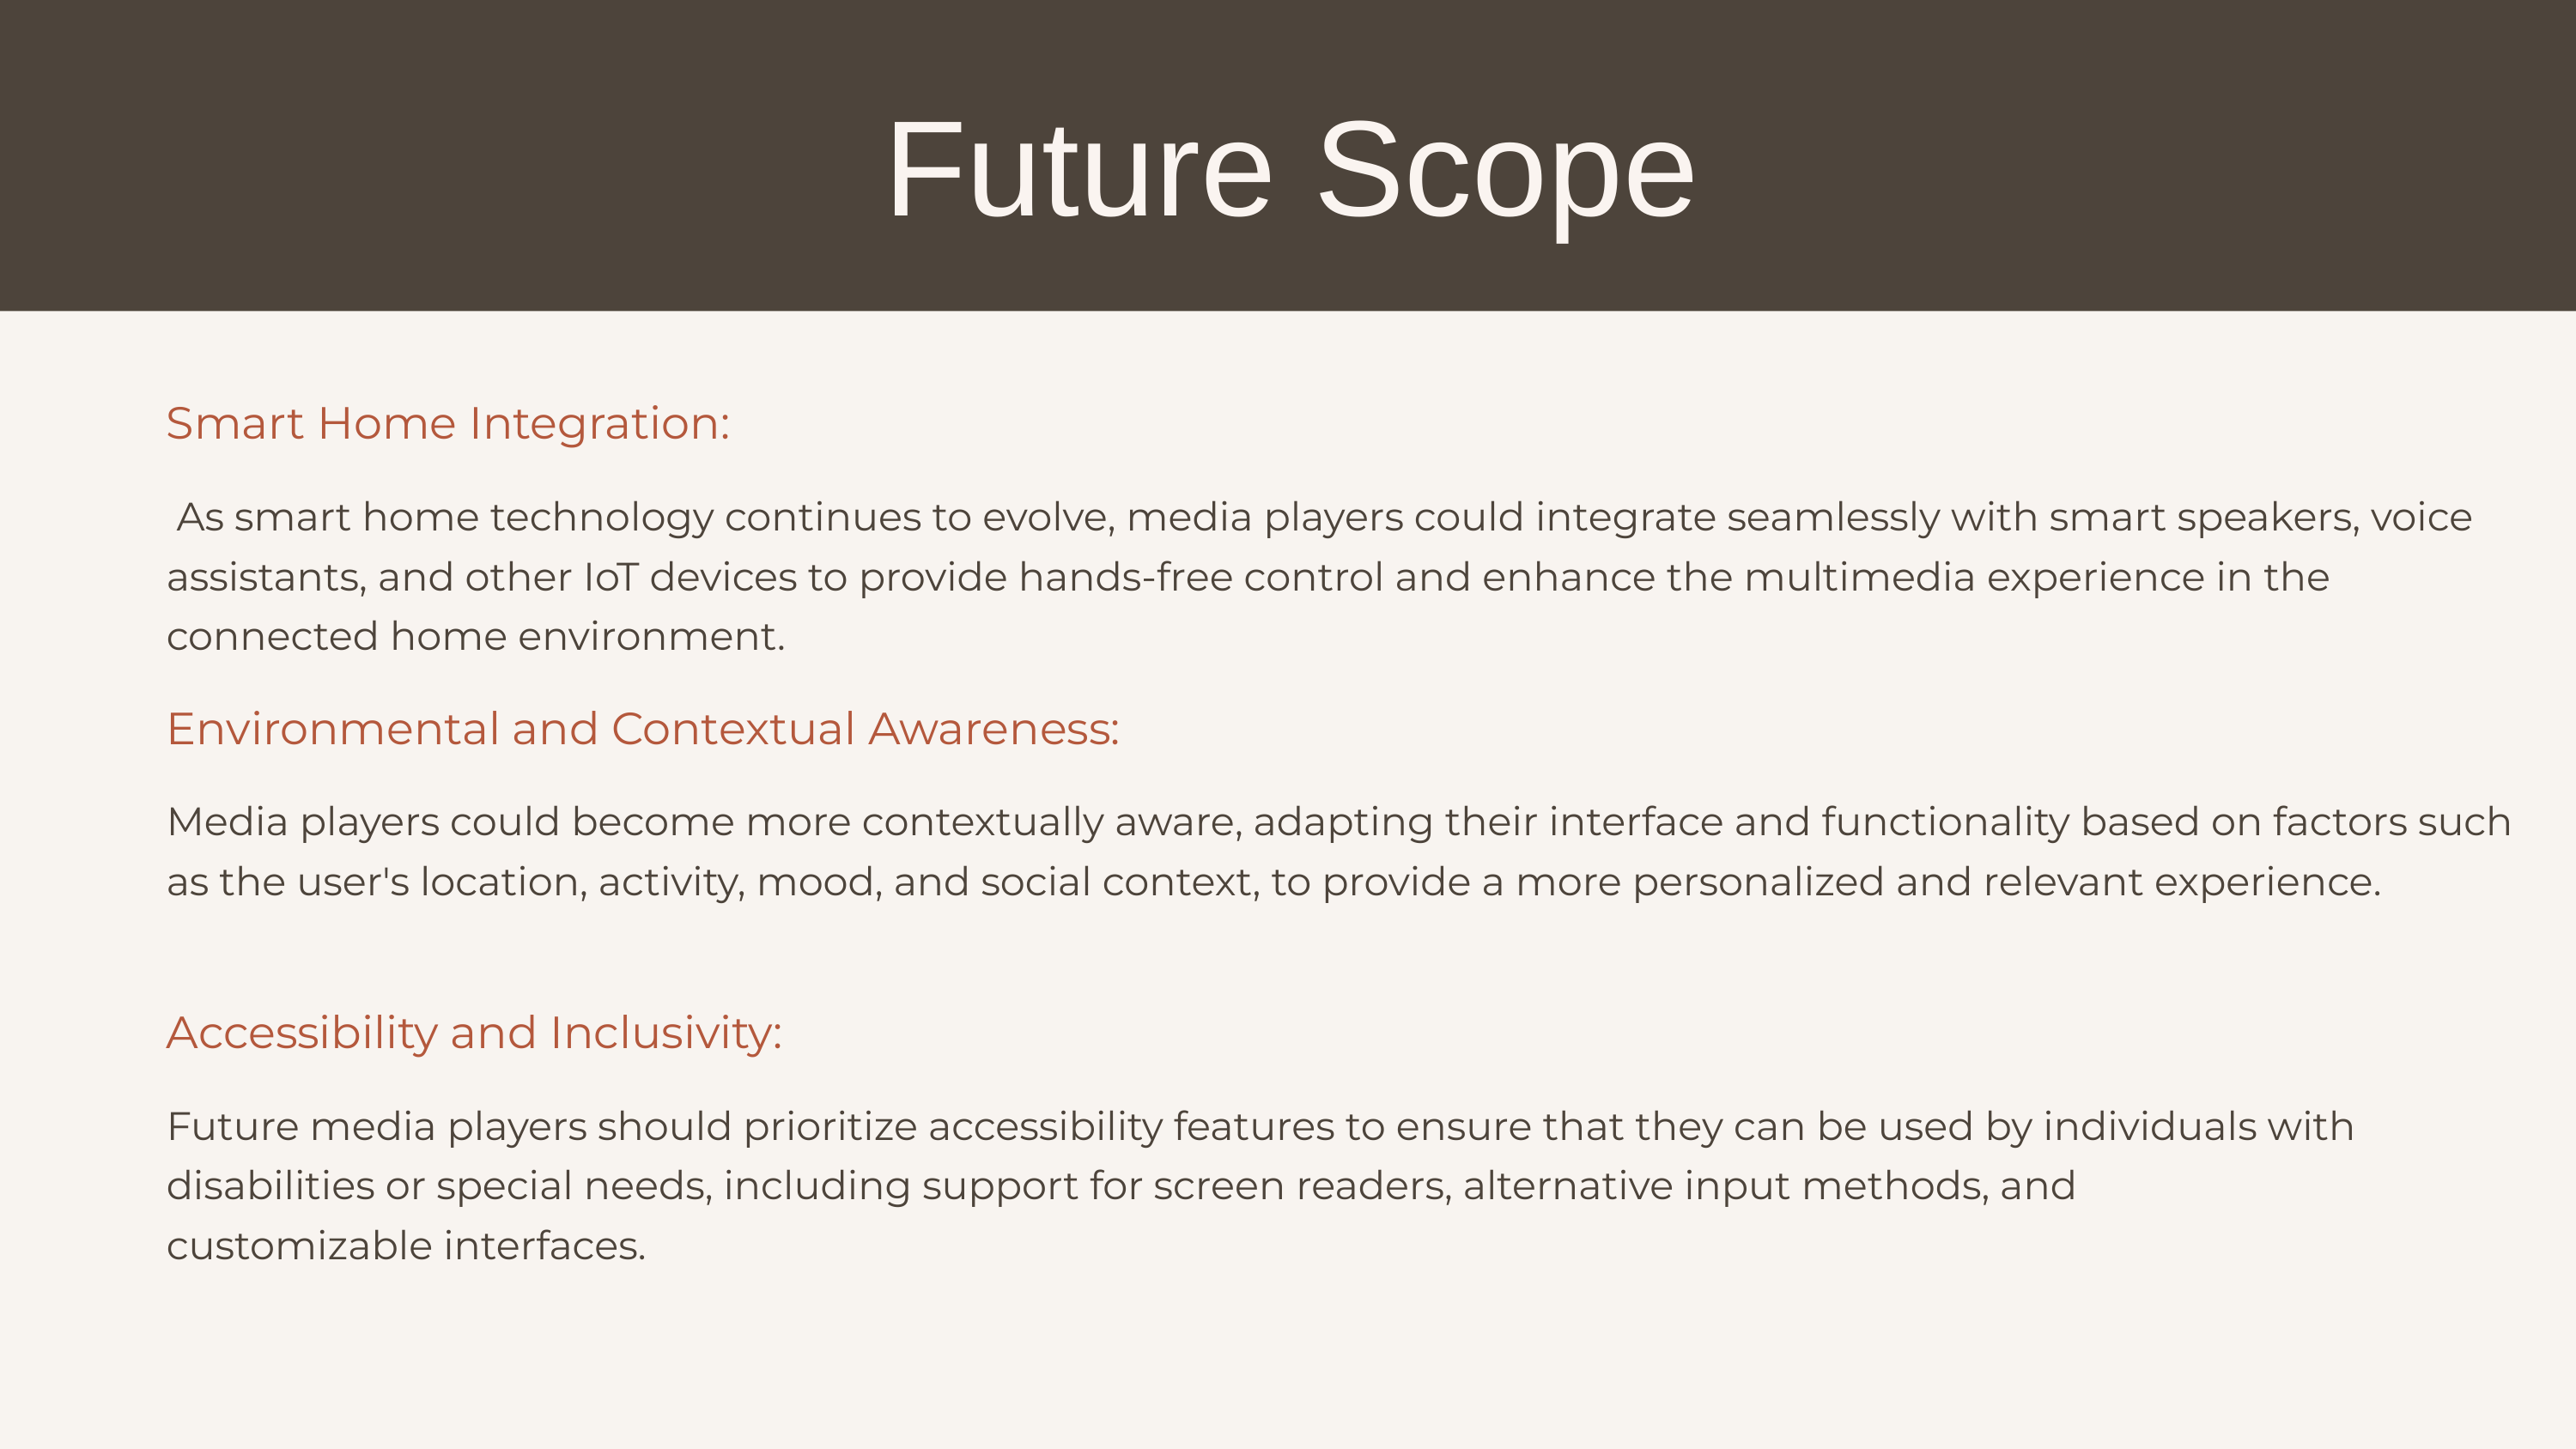

Future Scope
Smart Home Integration:
 As smart home technology continues to evolve, media players could integrate seamlessly with smart speakers, voice assistants, and other IoT devices to provide hands-free control and enhance the multimedia experience in the connected home environment.
Environmental and Contextual Awareness:
Media players could become more contextually aware, adapting their interface and functionality based on factors such as the user's location, activity, mood, and social context, to provide a more personalized and relevant experience.
Accessibility and Inclusivity:
Future media players should prioritize accessibility features to ensure that they can be used by individuals with disabilities or special needs, including support for screen readers, alternative input methods, and customizable interfaces.